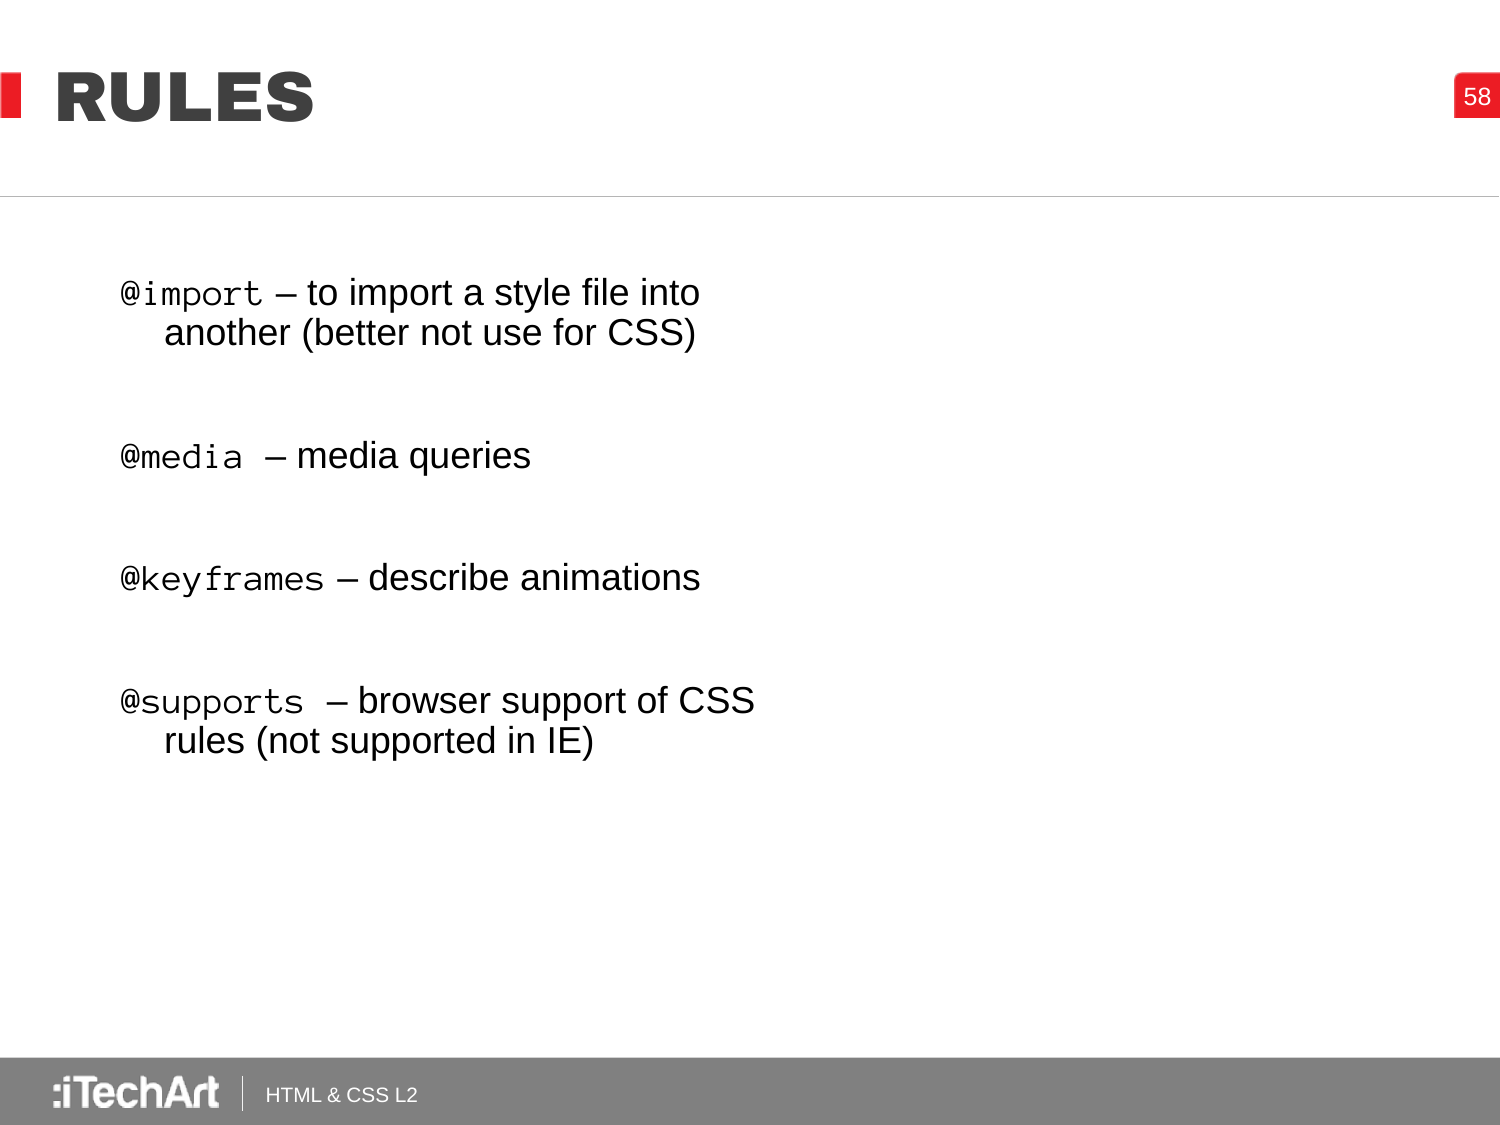

# RULES
@import – to import a style file into another (better not use for CSS)

@media – media queries

@keyframes – describe animations

@supports – browser support of CSS rules (not supported in IE)

HTML & CSS L2